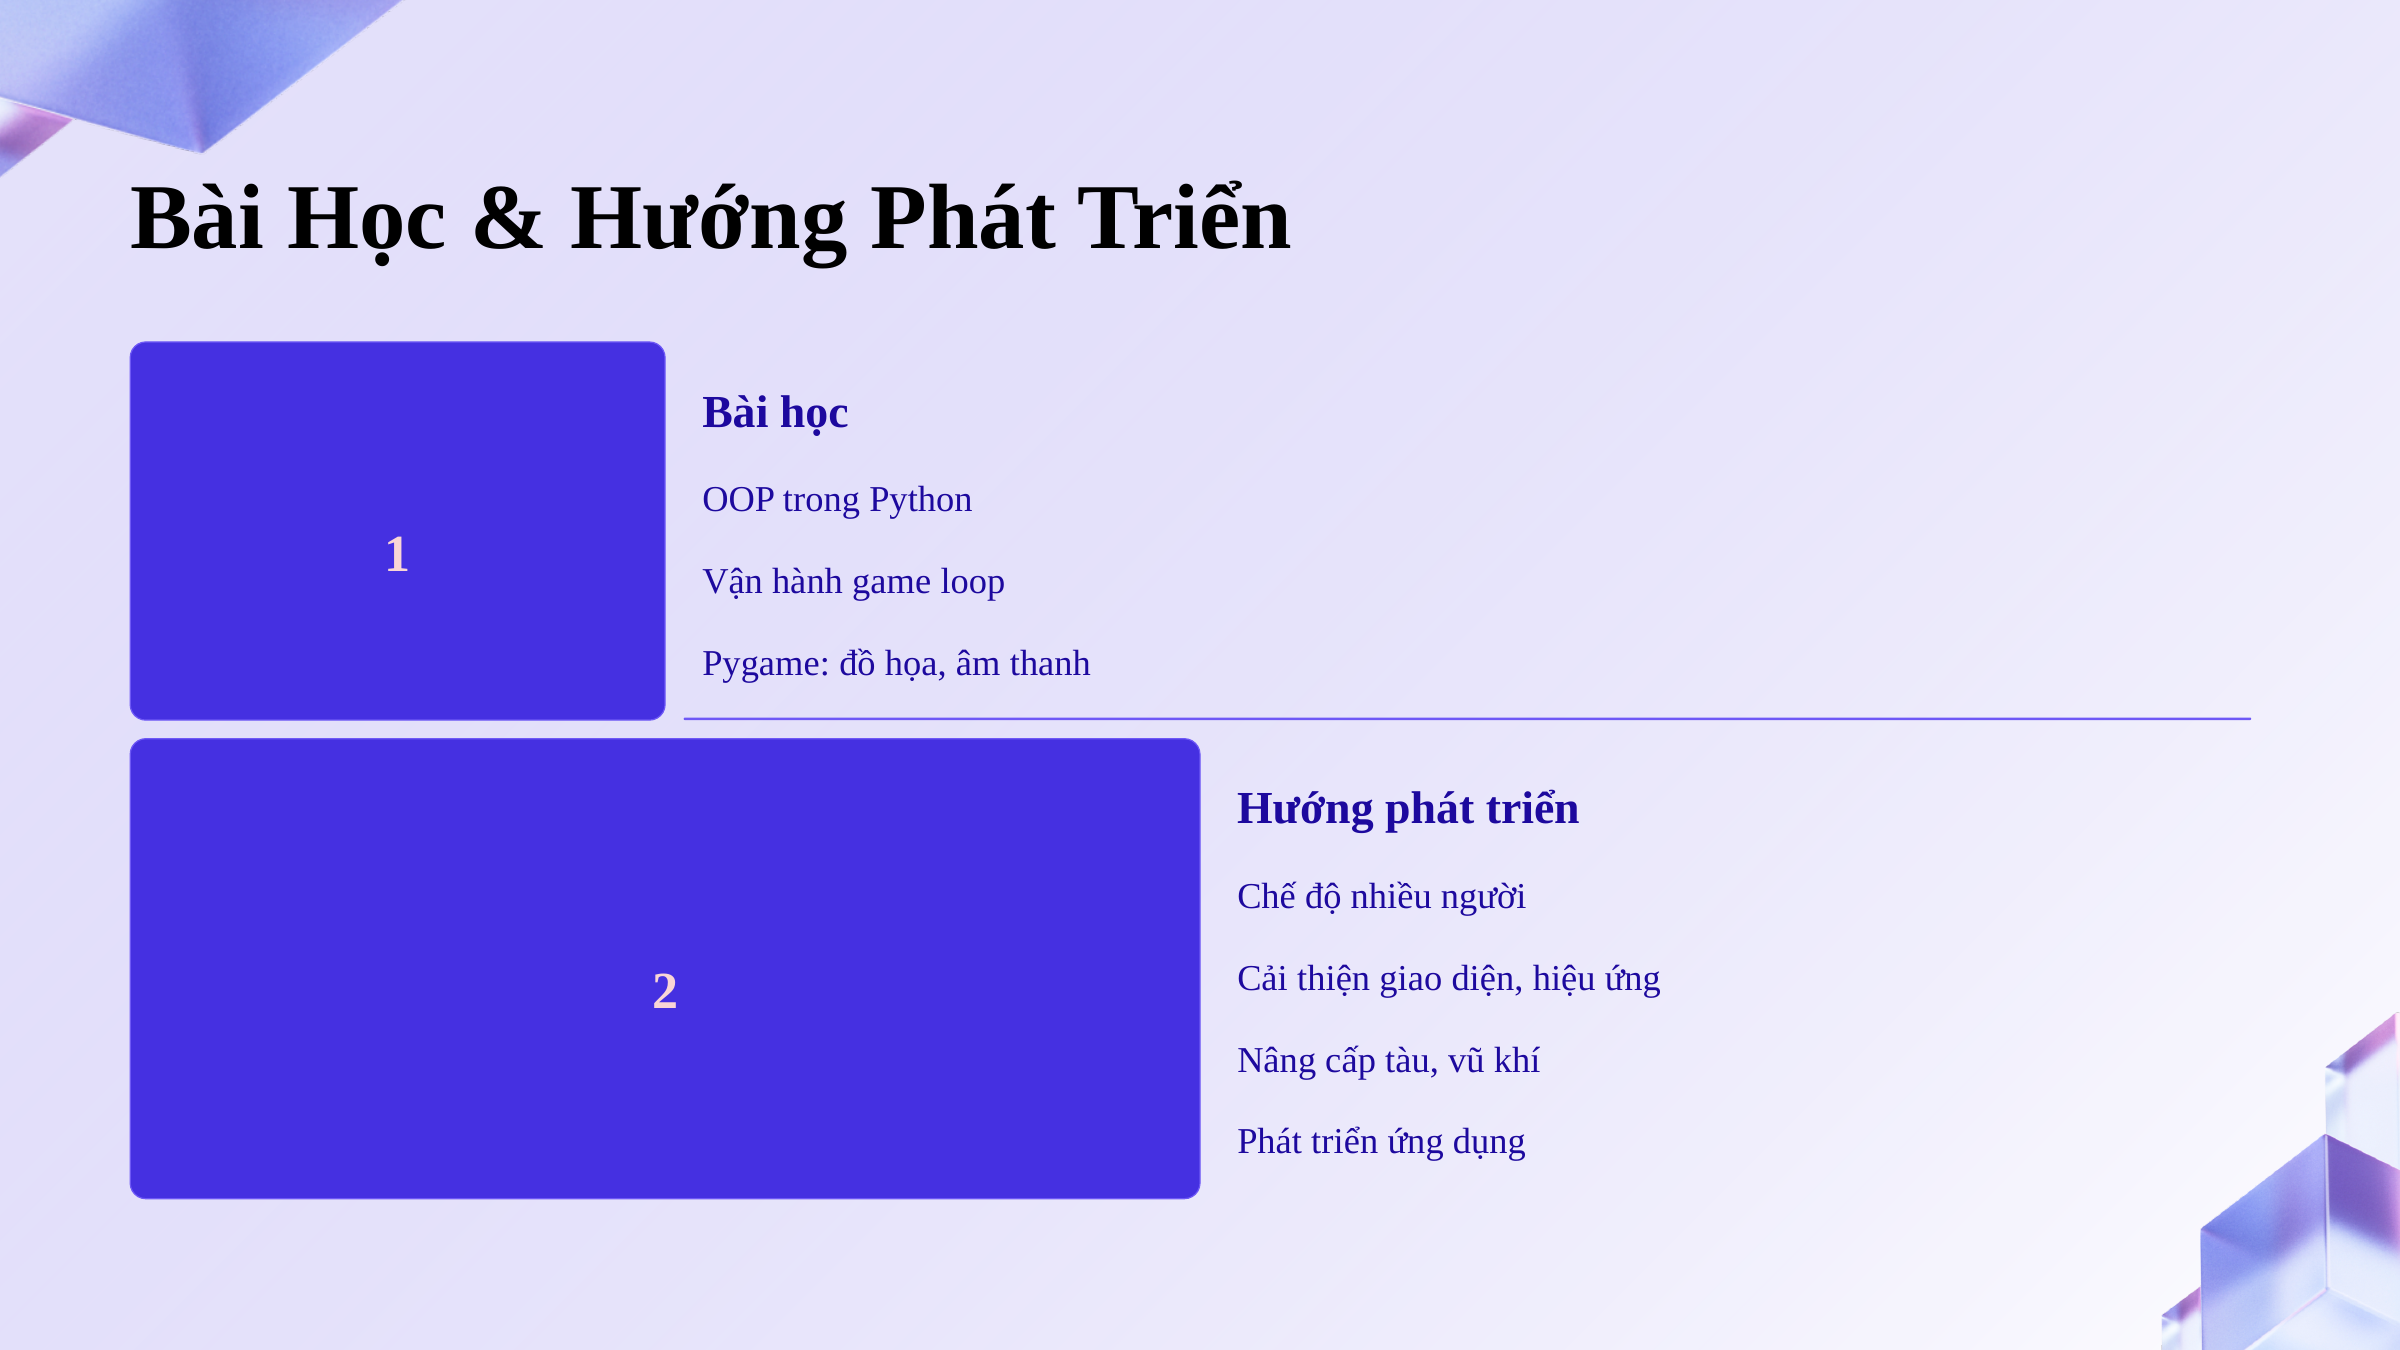

Bài Học & Hướng Phát Triển

Bài học
OOP trong Python
1
Vận hành game loop
Pygame: đồ họa, âm thanh

Hướng phát triển
Chế độ nhiều người
2
Cải thiện giao diện, hiệu ứng
Nâng cấp tàu, vũ khí
Phát triển ứng dụng